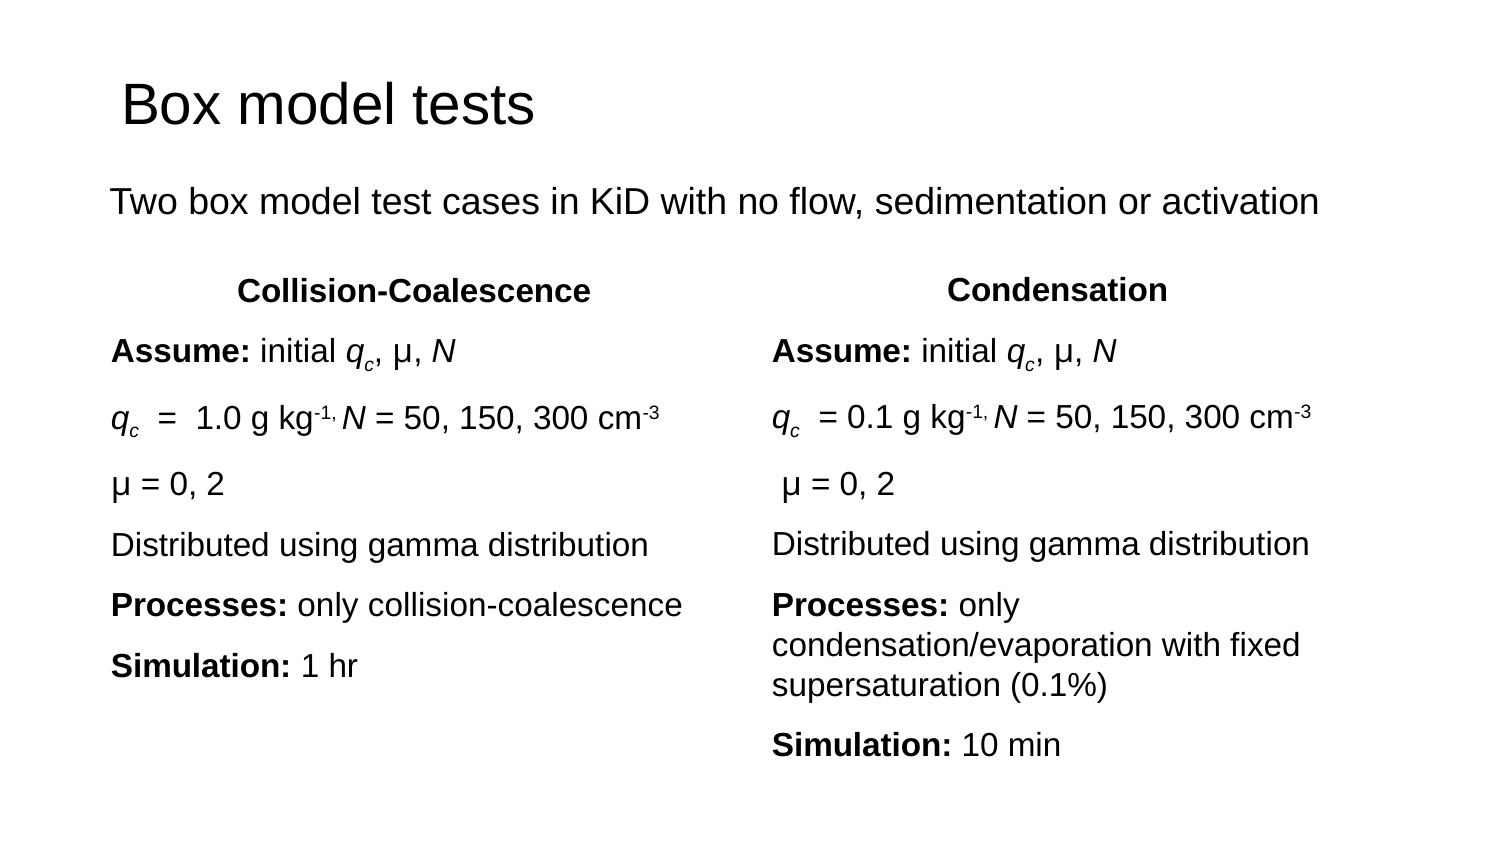

Box model tests
Two box model test cases in KiD with no flow, sedimentation or activation
Condensation
Assume: initial qc, μ, N
qc  = 0.1 g kg-1, N = 50, 150, 300 cm-3
 μ = 0, 2
Distributed using gamma distribution
Processes: only condensation/evaporation with fixed supersaturation (0.1%)
Simulation: 10 min
Collision-Coalescence
Assume: initial qc, μ, N
qc  =  1.0 g kg-1, N = 50, 150, 300 cm-3
μ = 0, 2
Distributed using gamma distribution
Processes: only collision-coalescence
Simulation: 1 hr